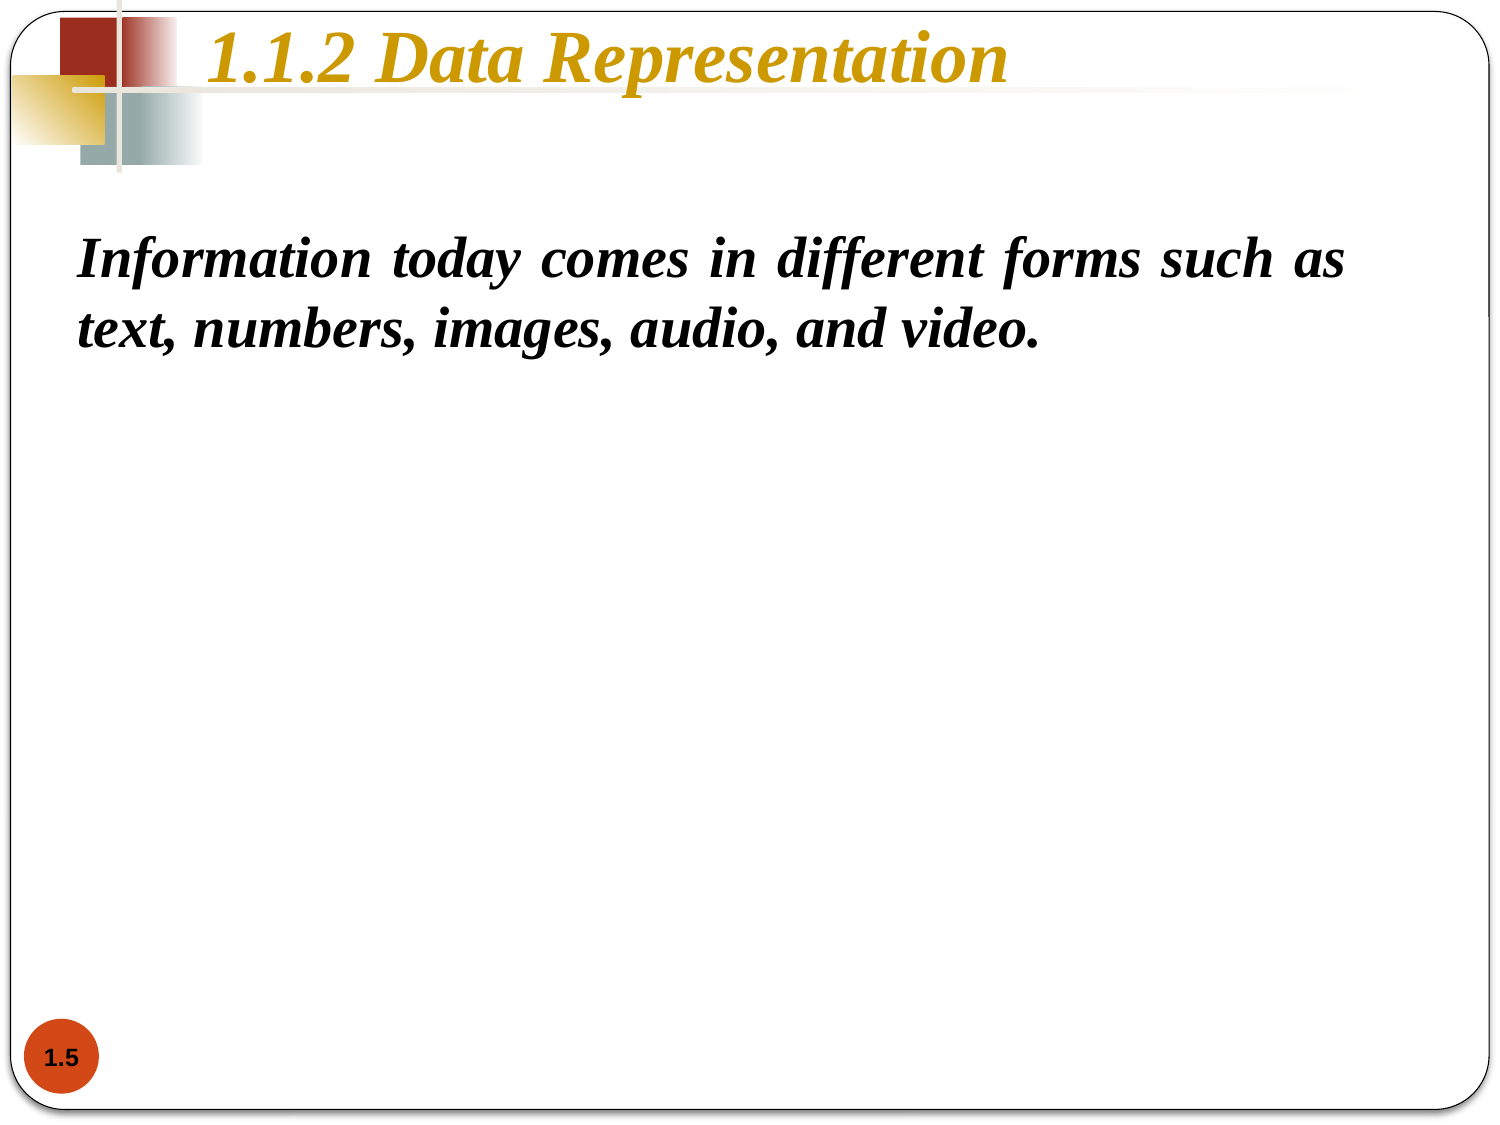

1.1.2 Data Representation

Information today comes in different forms such as text, numbers, images, audio, and video.
1.5